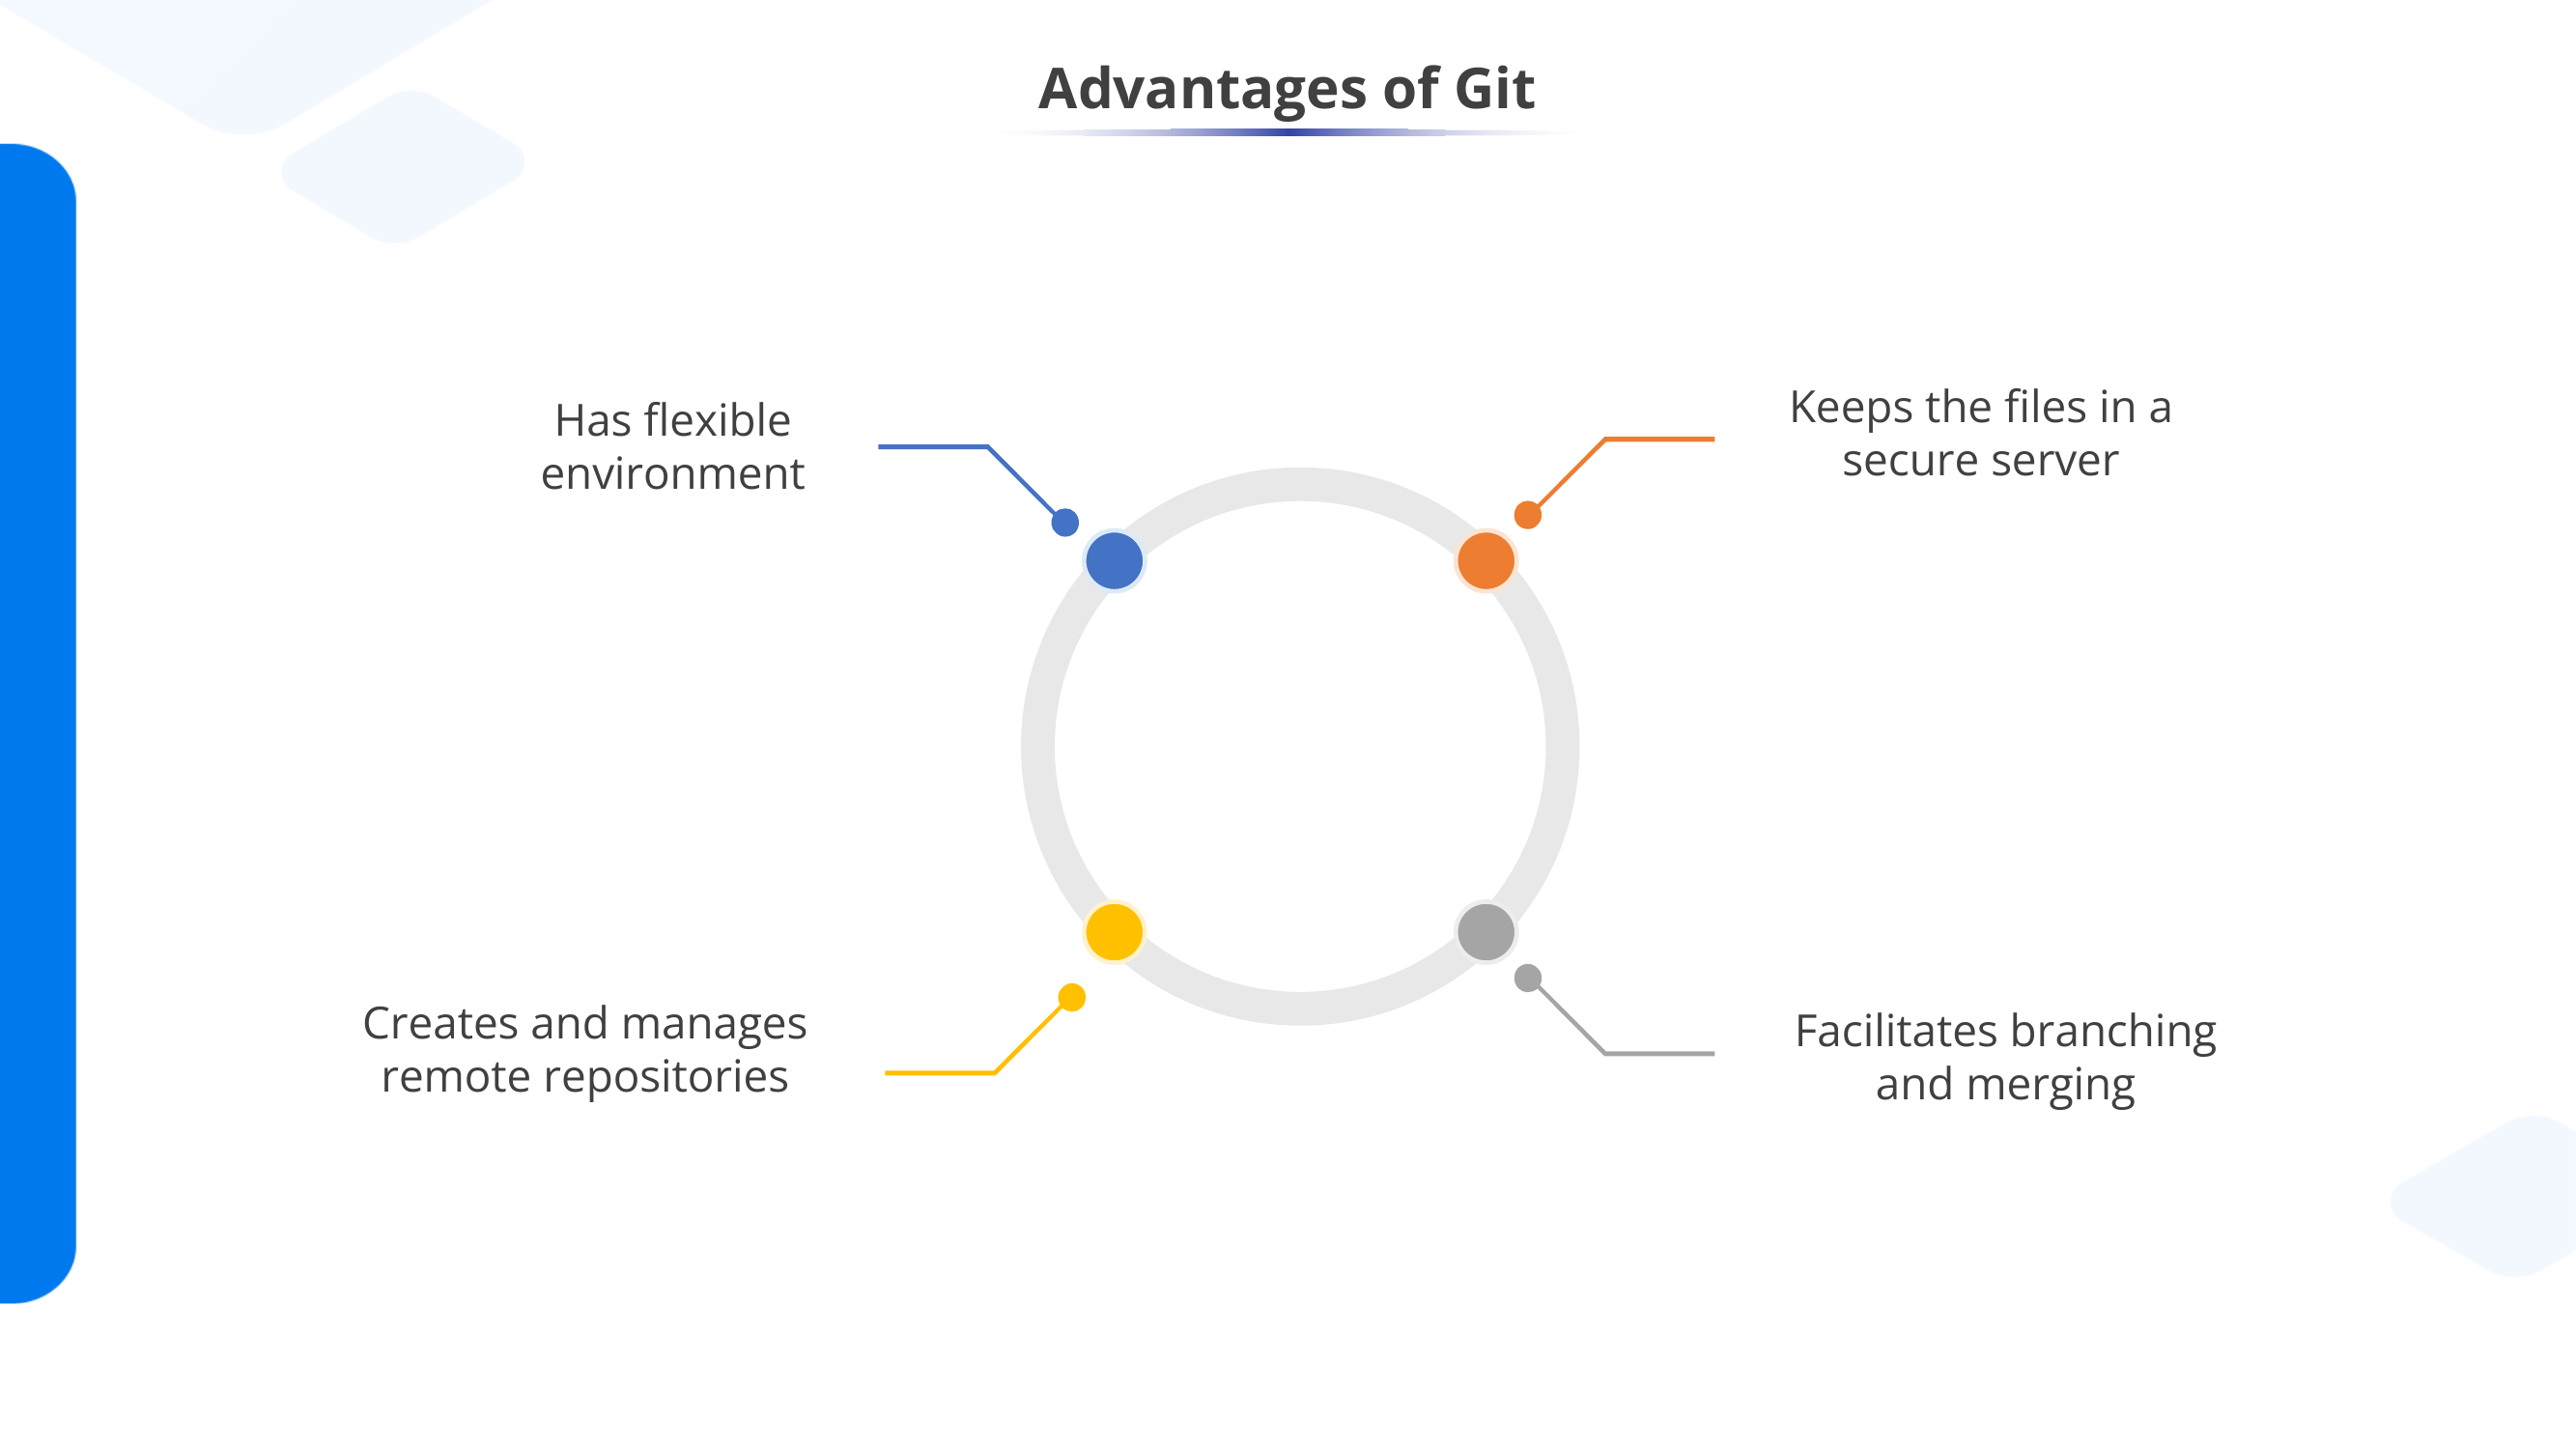

# Advantages of Git

Keeps the files in a secure server
Has flexible environment

Creates and manages remote repositories
Facilitates branching and merging